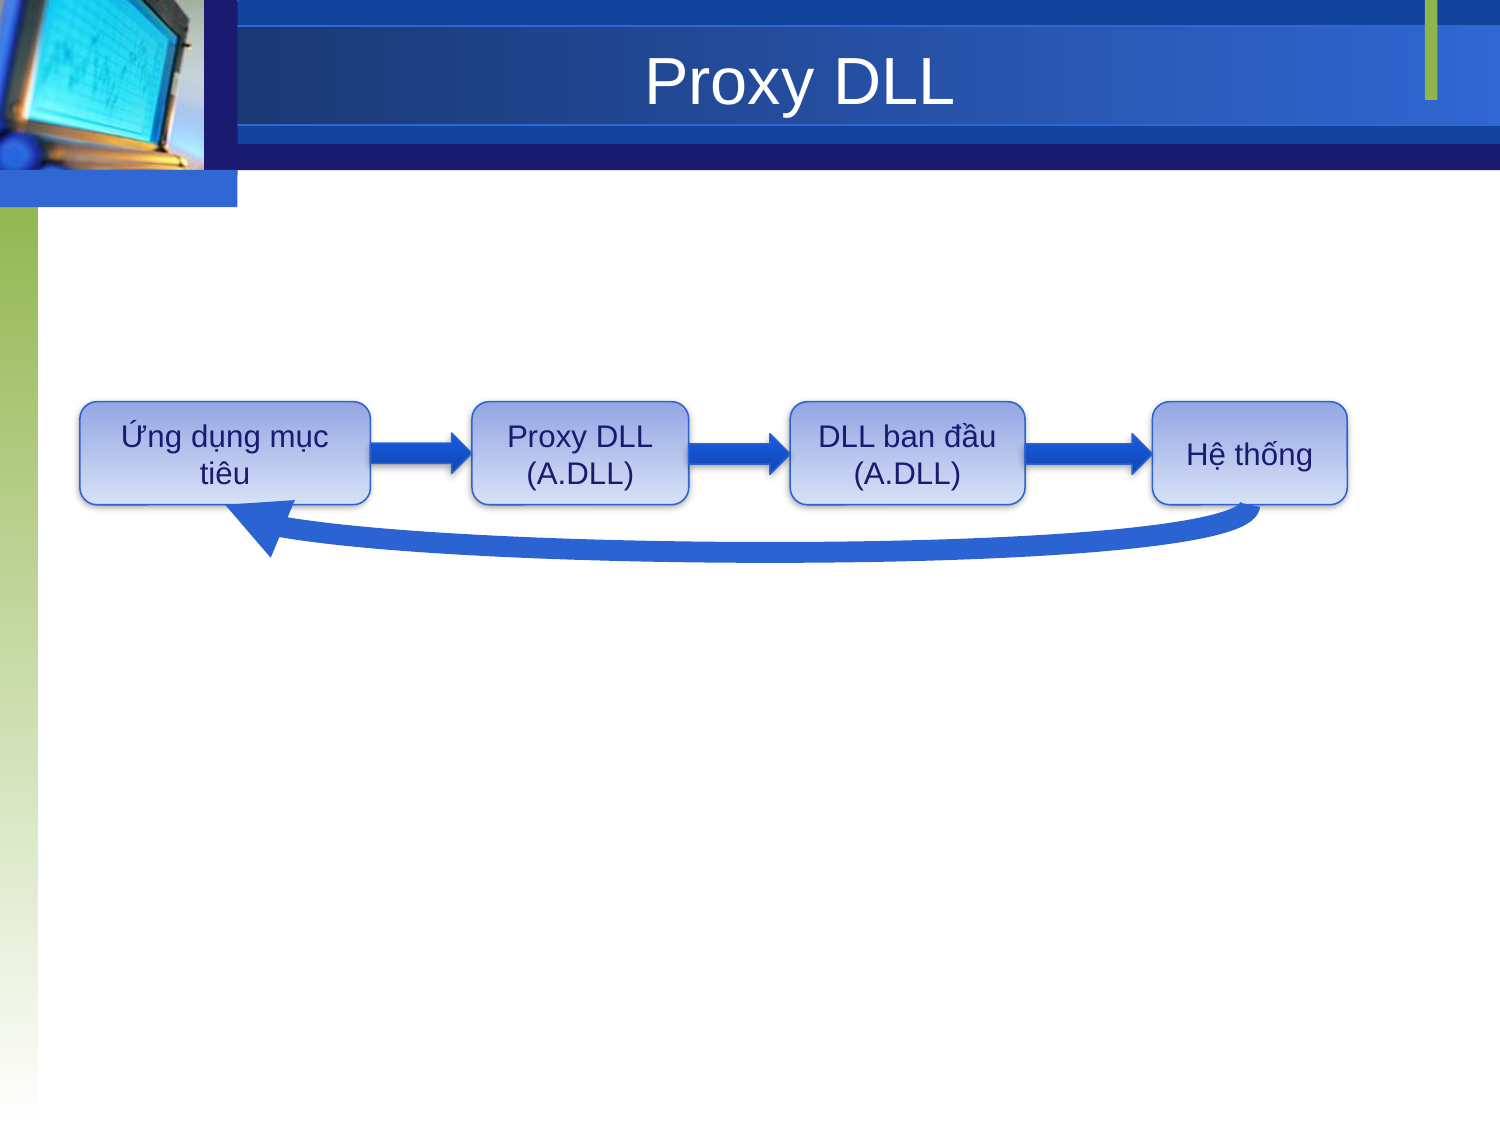

# Proxy DLL
Ứng dụng mục tiêu
Proxy DLL
(A.DLL)
DLL ban đầu
(A.DLL)
Hệ thống